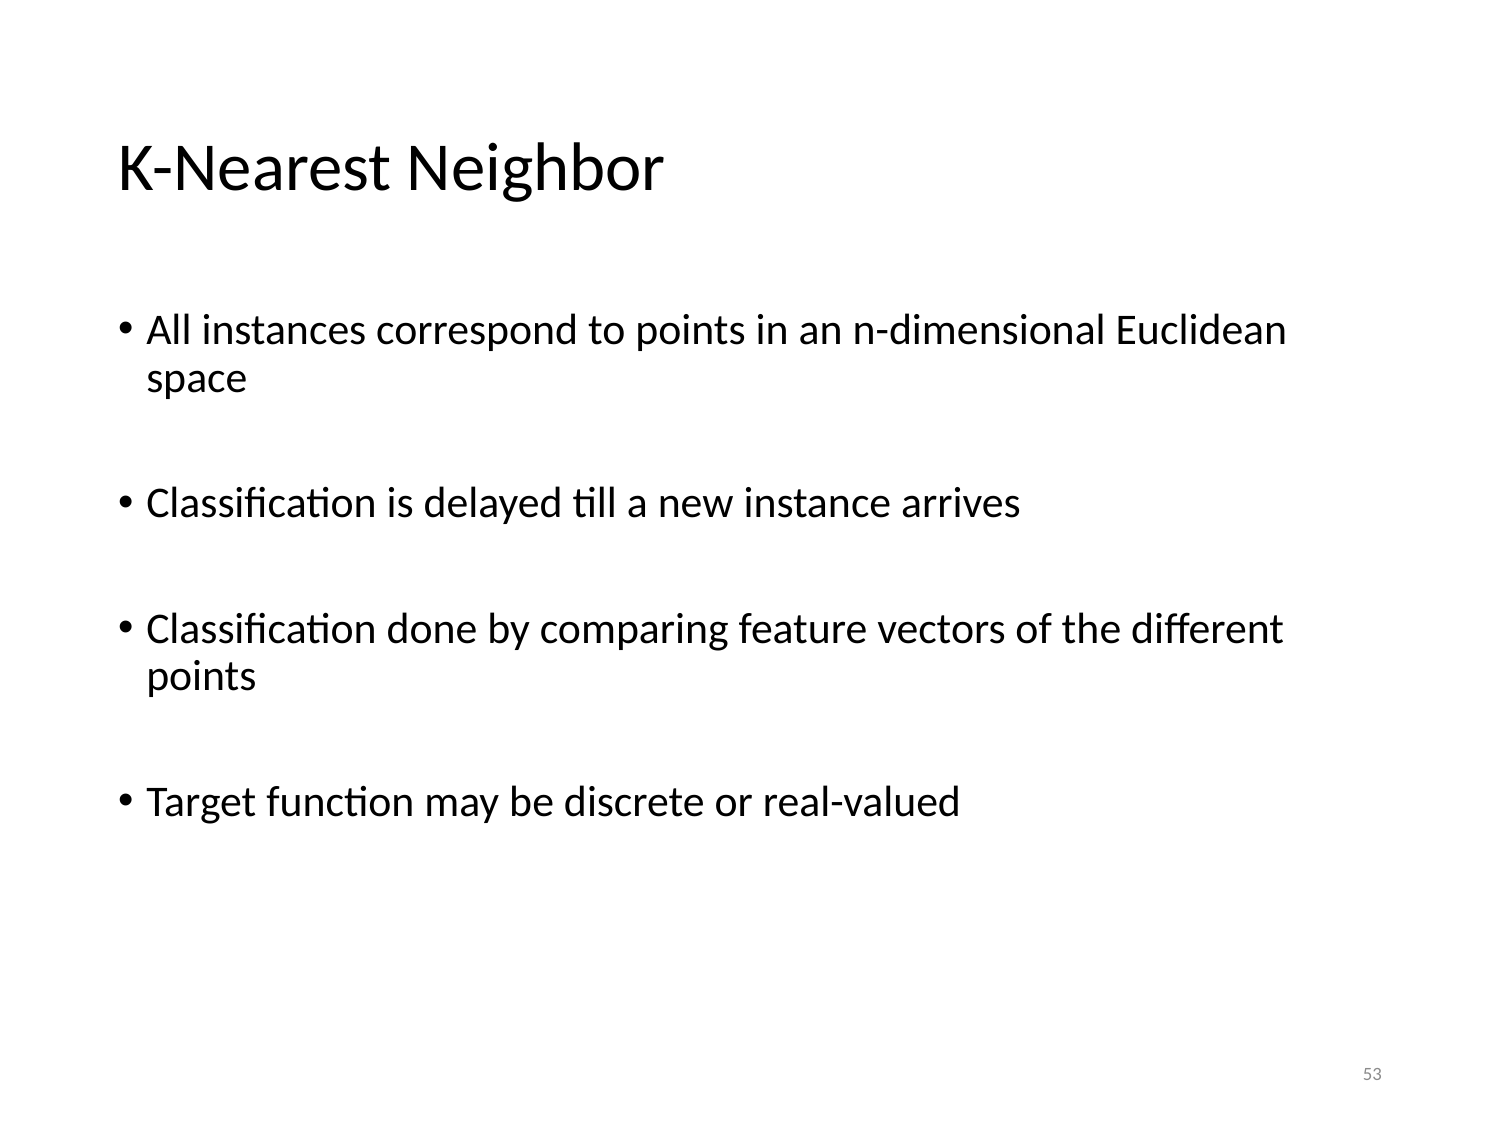

# K-Nearest Neighbor
All instances correspond to points in an n-dimensional Euclidean space

Classification is delayed till a new instance arrives

Classification done by comparing feature vectors of the different points

Target function may be discrete or real-valued
53